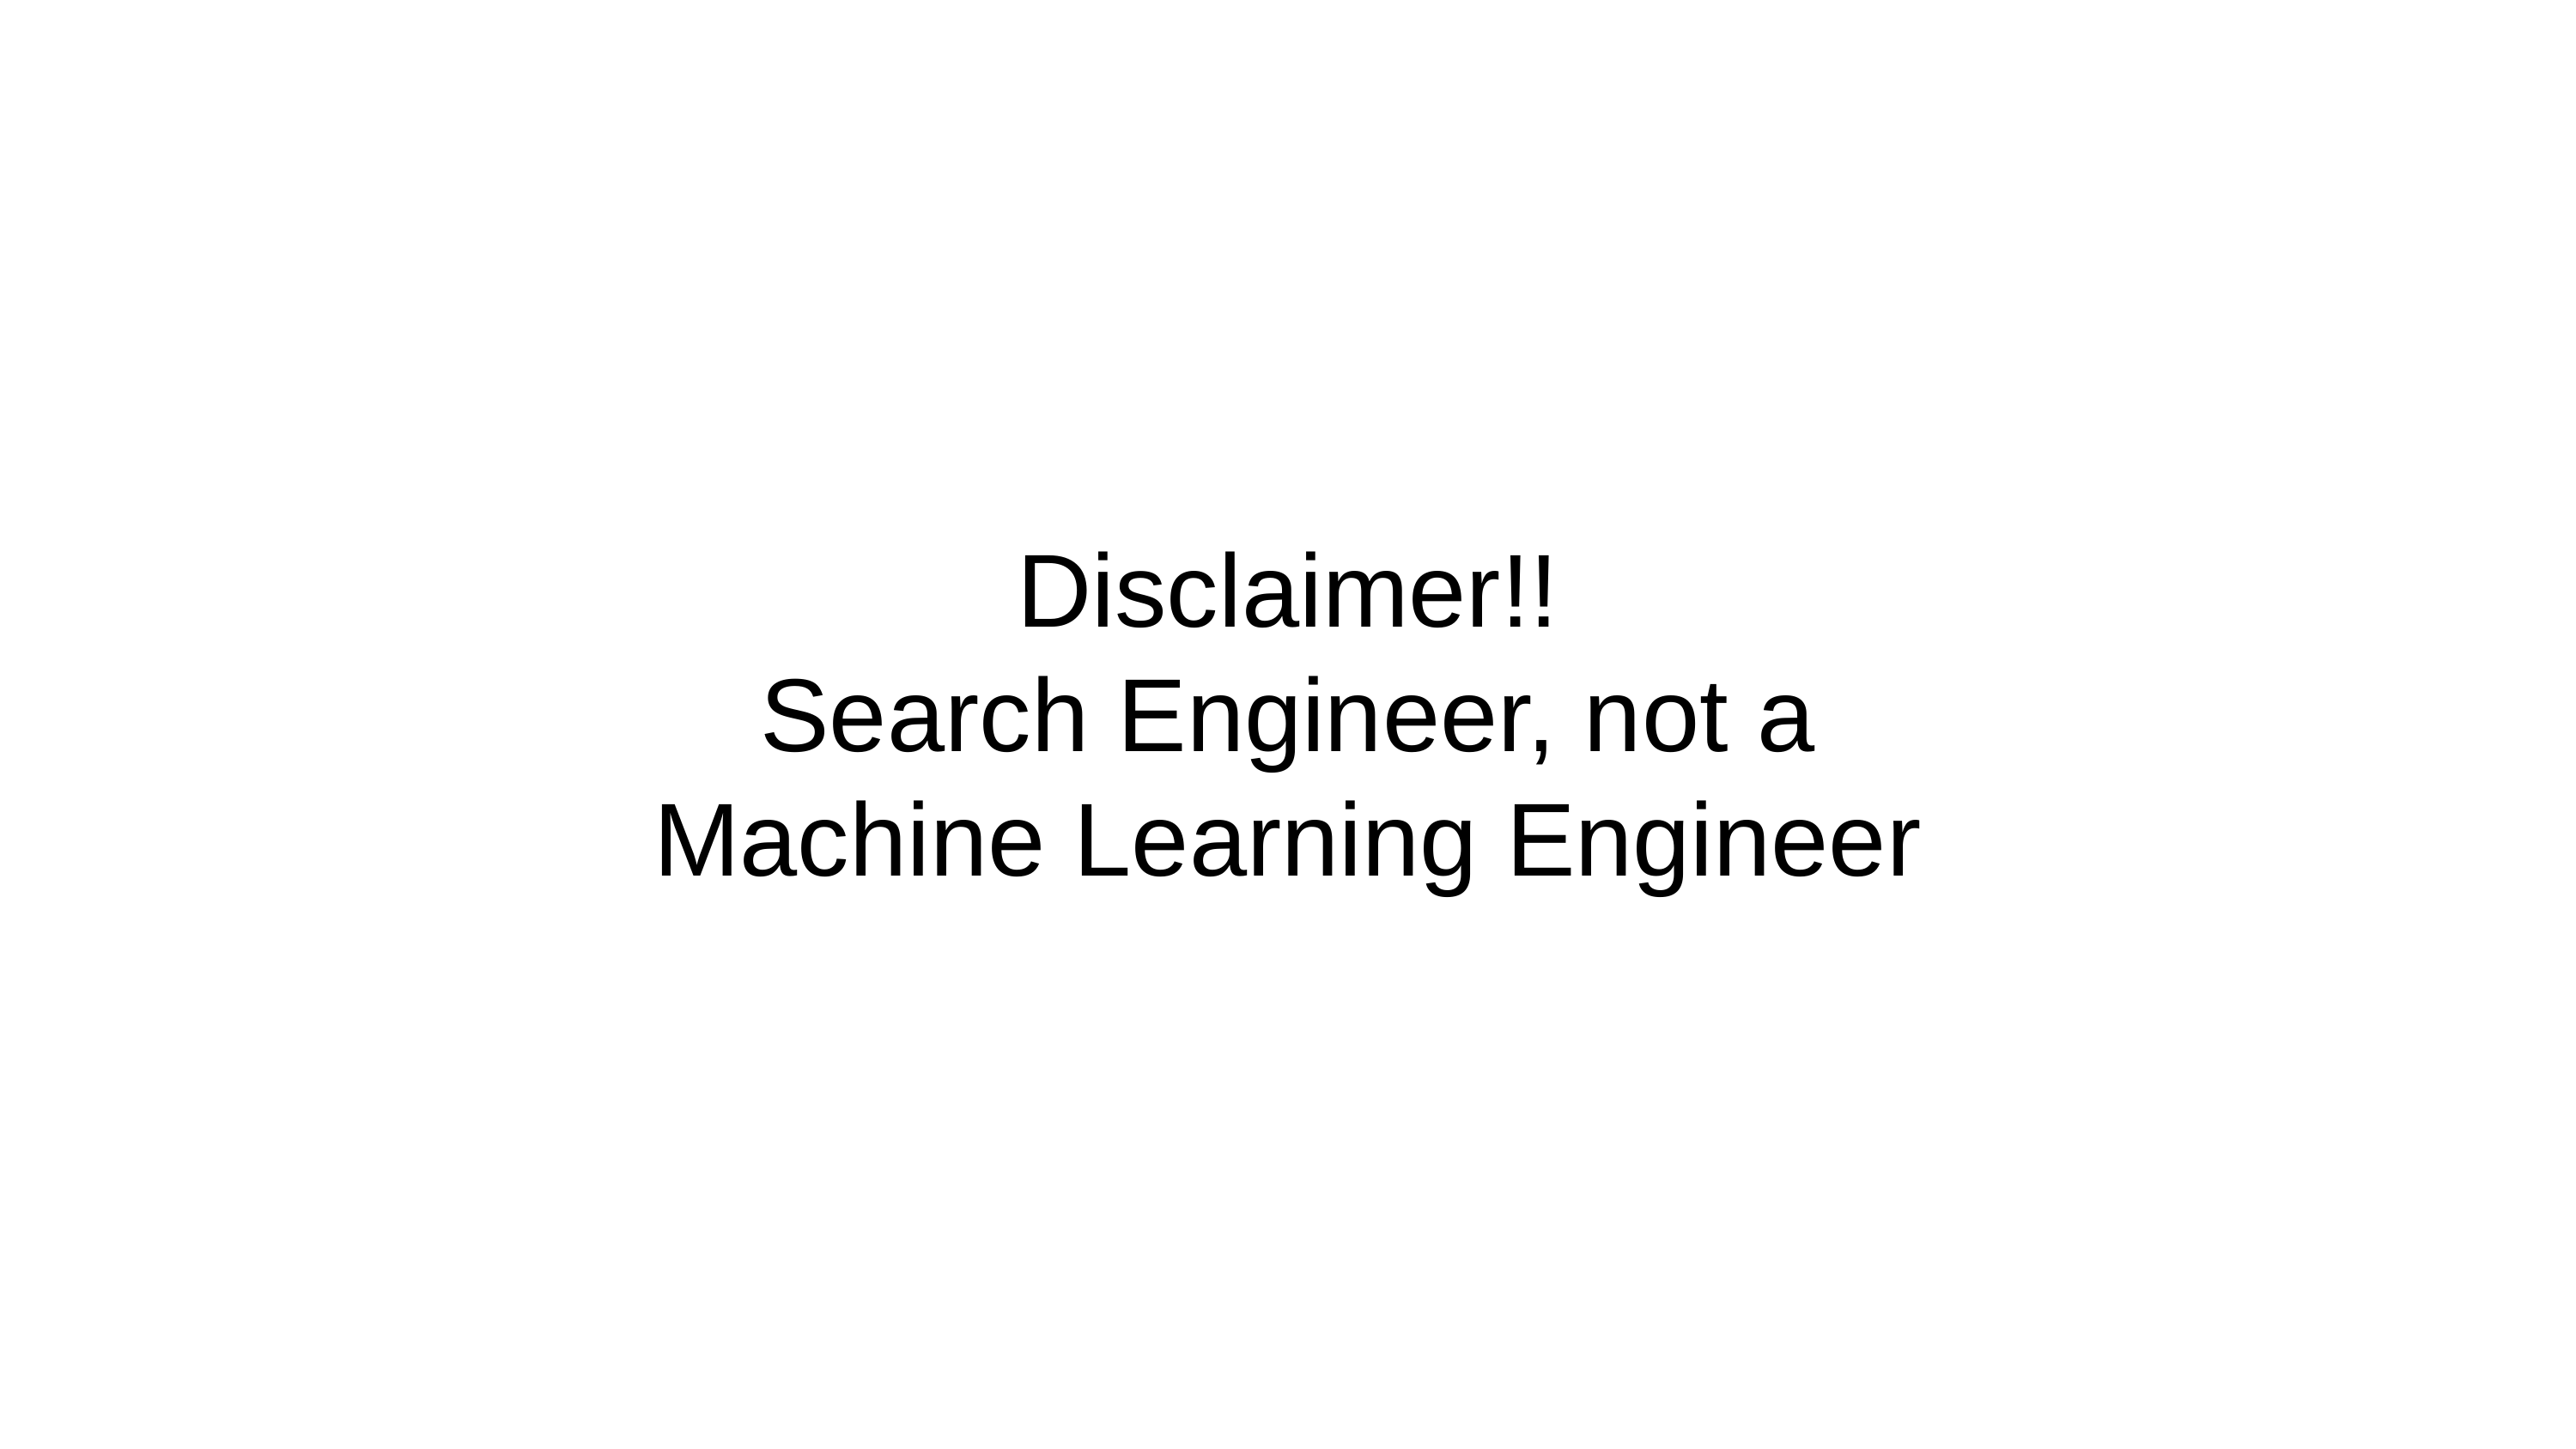

Disclaimer!!
Search Engineer, not a Machine Learning Engineer